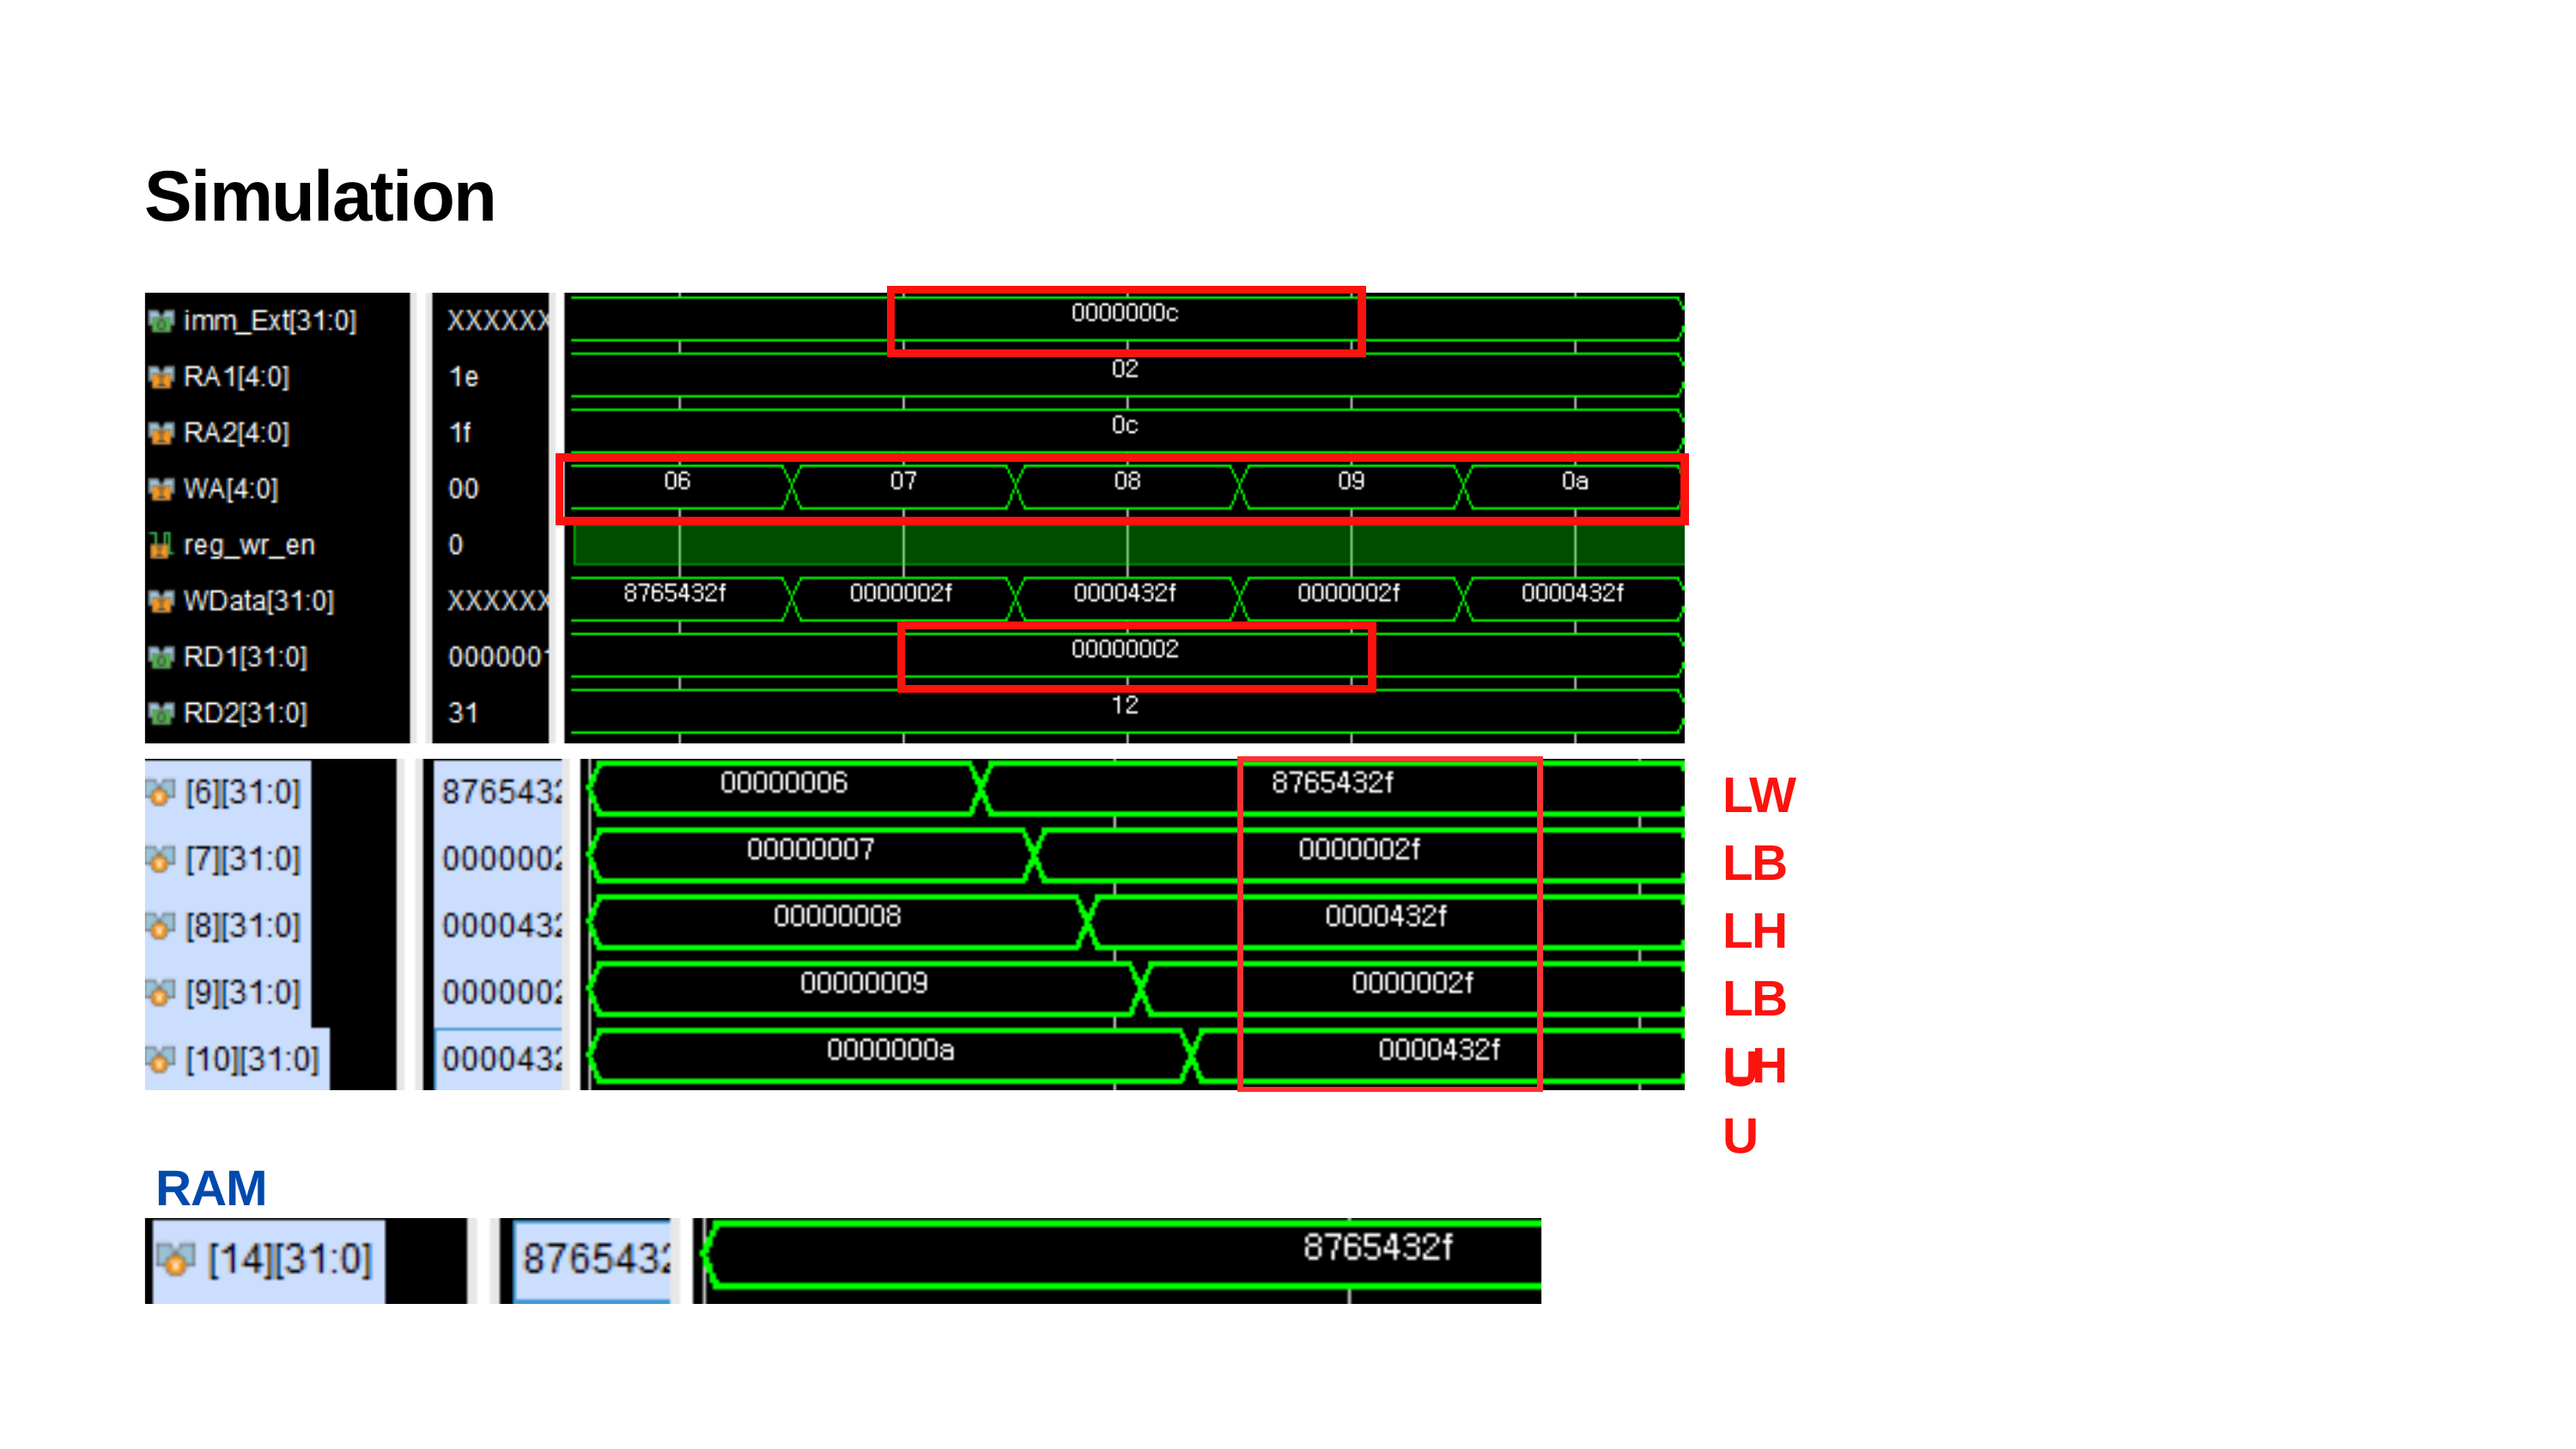

Simulation

LW

LB
LH
LBU
LHU
RAM